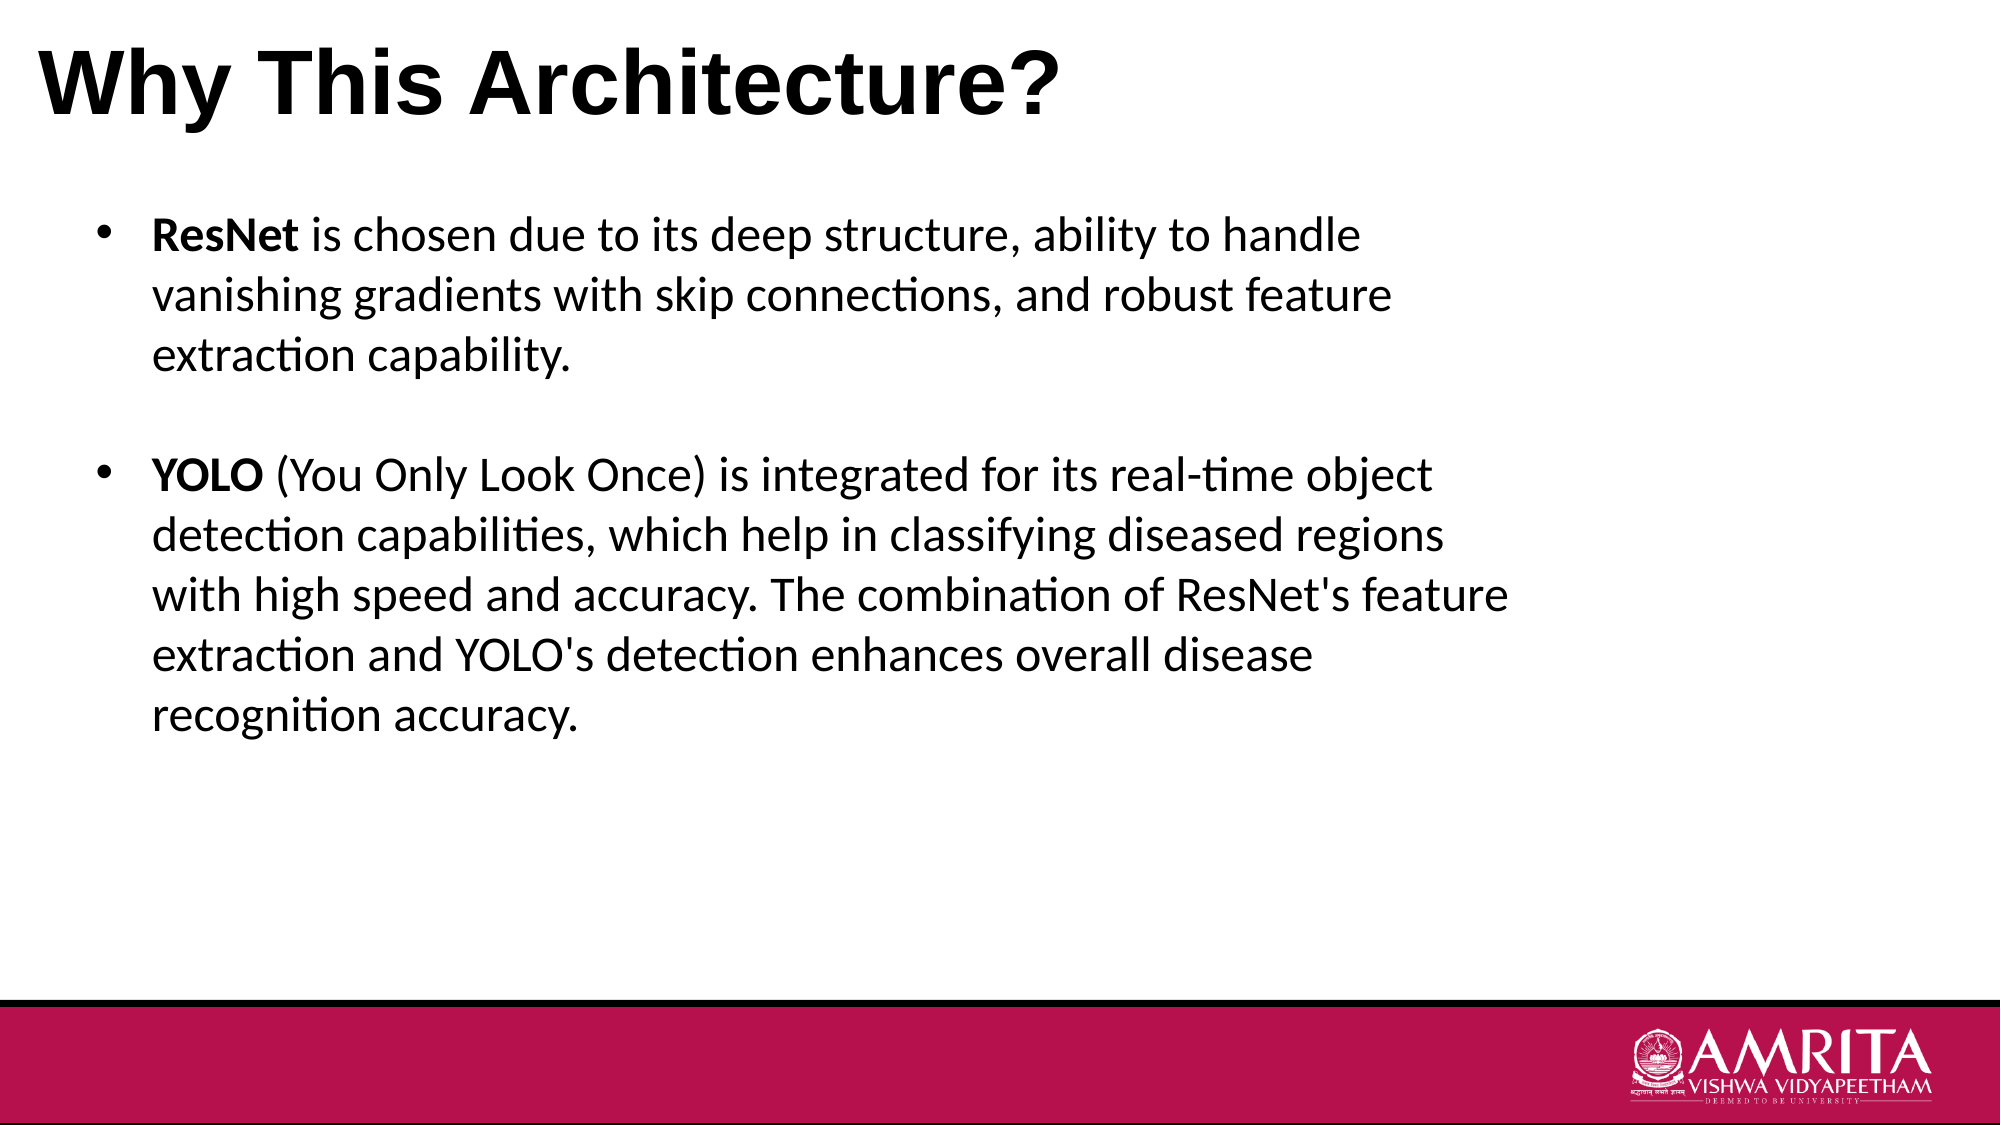

# Why This Architecture?
ResNet is chosen due to its deep structure, ability to handle vanishing gradients with skip connections, and robust feature extraction capability.

YOLO (You Only Look Once) is integrated for its real-time object detection capabilities, which help in classifying diseased regions with high speed and accuracy. The combination of ResNet's feature extraction and YOLO's detection enhances overall disease recognition accuracy.